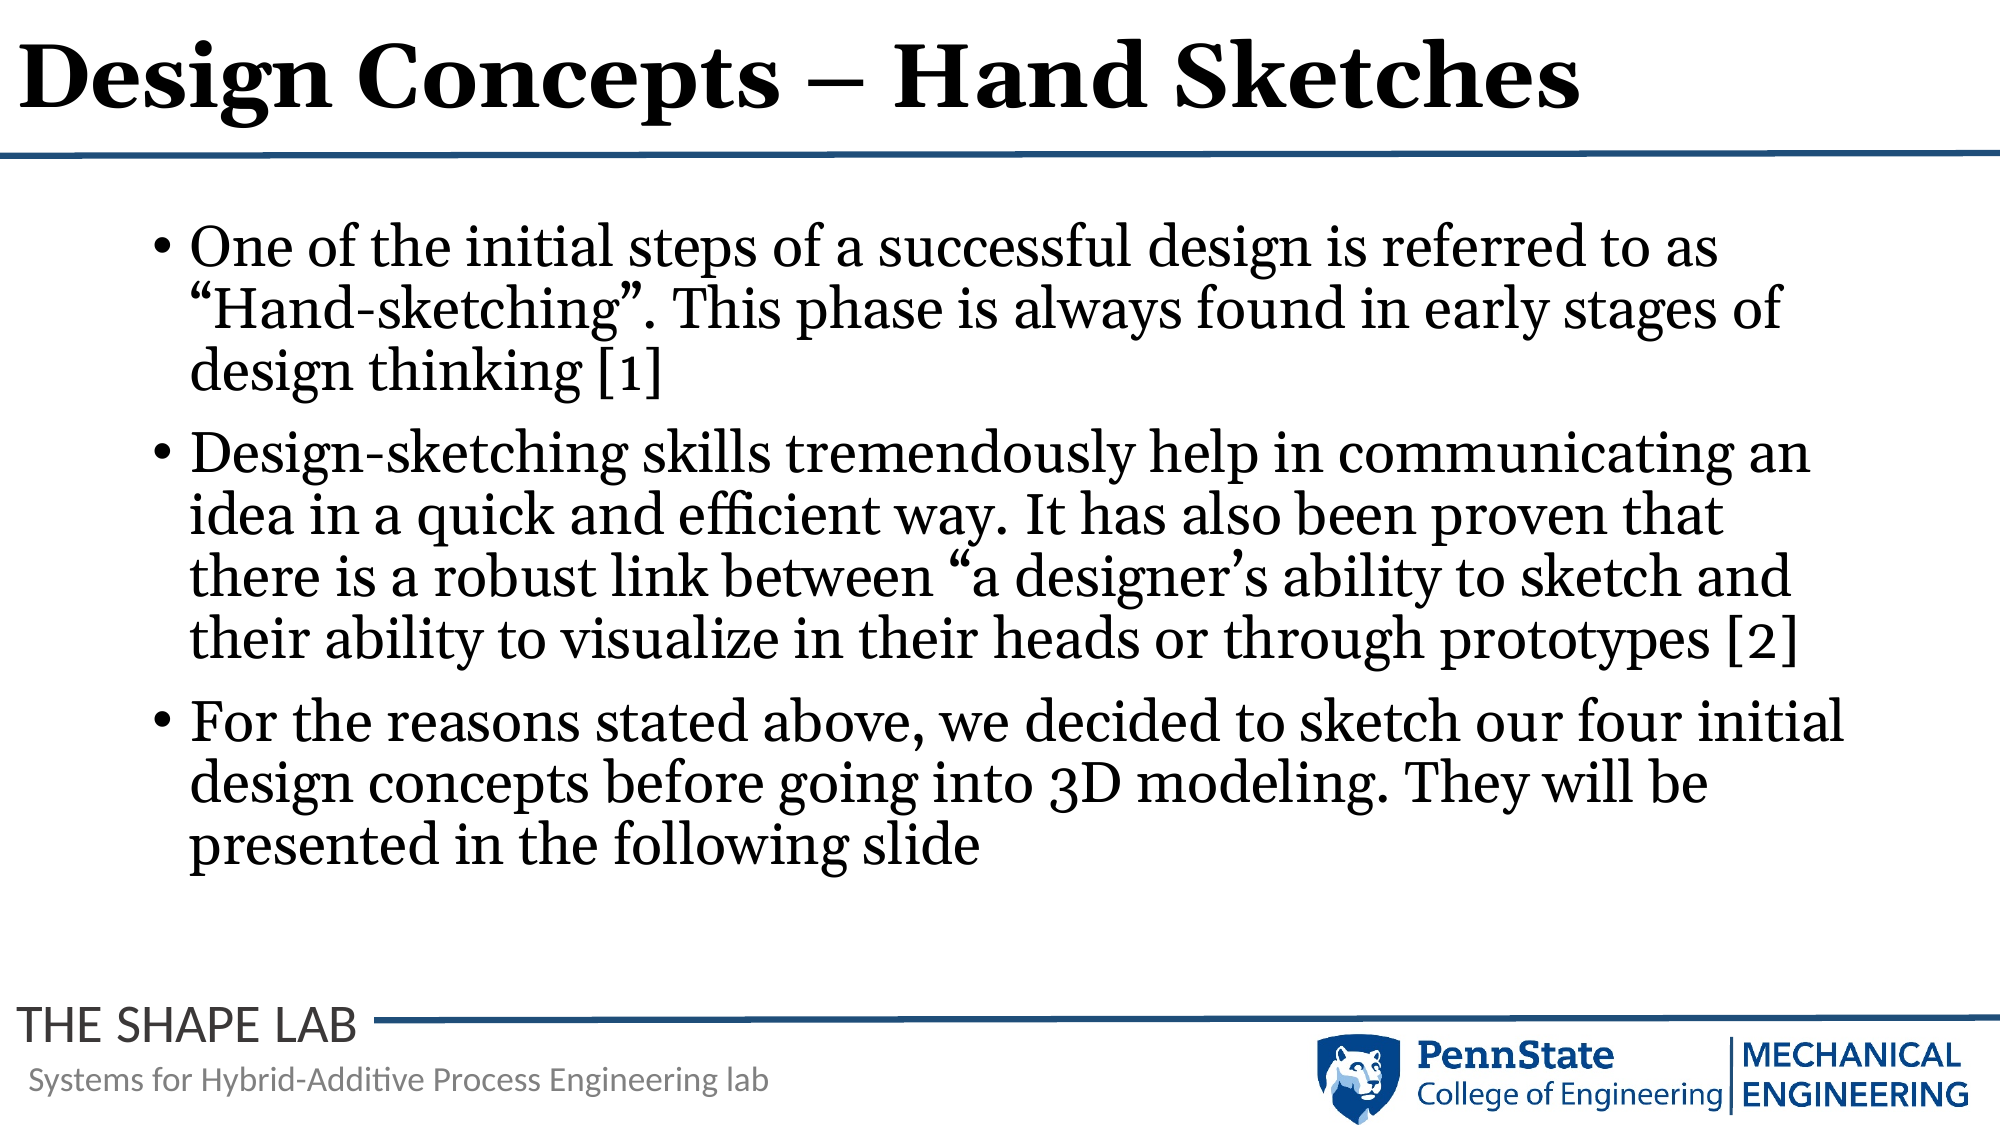

# Design Concepts – Hand Sketches
One of the initial steps of a successful design is referred to as “Hand-sketching”. This phase is always found in early stages of design thinking [1]
Design-sketching skills tremendously help in communicating an idea in a quick and efficient way. It has also been proven that there is a robust link between “a designer’s ability to sketch and their ability to visualize in their heads or through prototypes [2]
For the reasons stated above, we decided to sketch our four initial design concepts before going into 3D modeling. They will be presented in the following slide